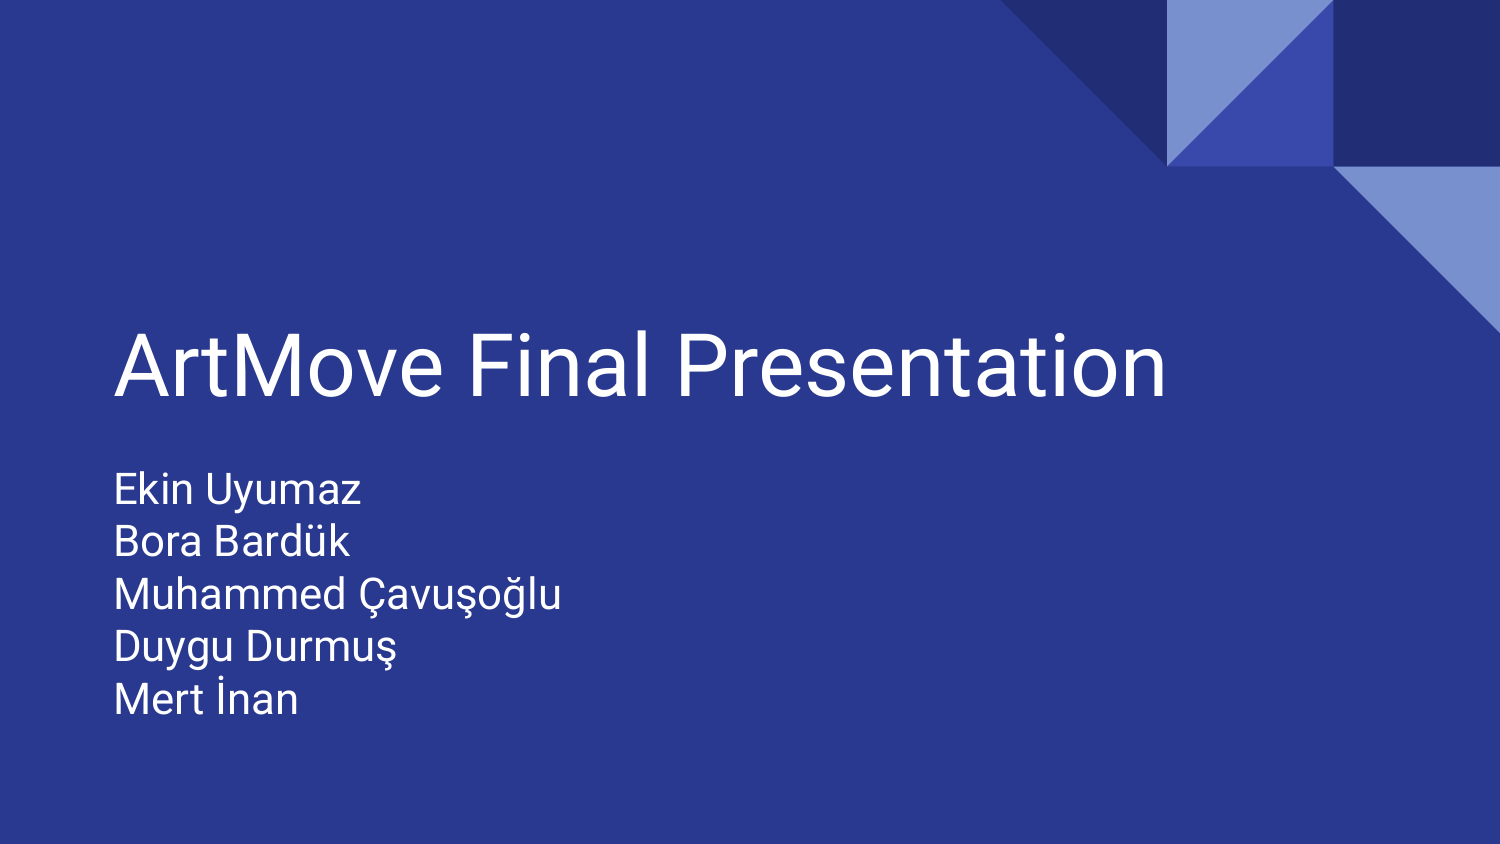

# ArtMove Final Presentation
Ekin Uyumaz
Bora Bardük
Muhammed Çavuşoğlu
Duygu Durmuş
Mert İnan